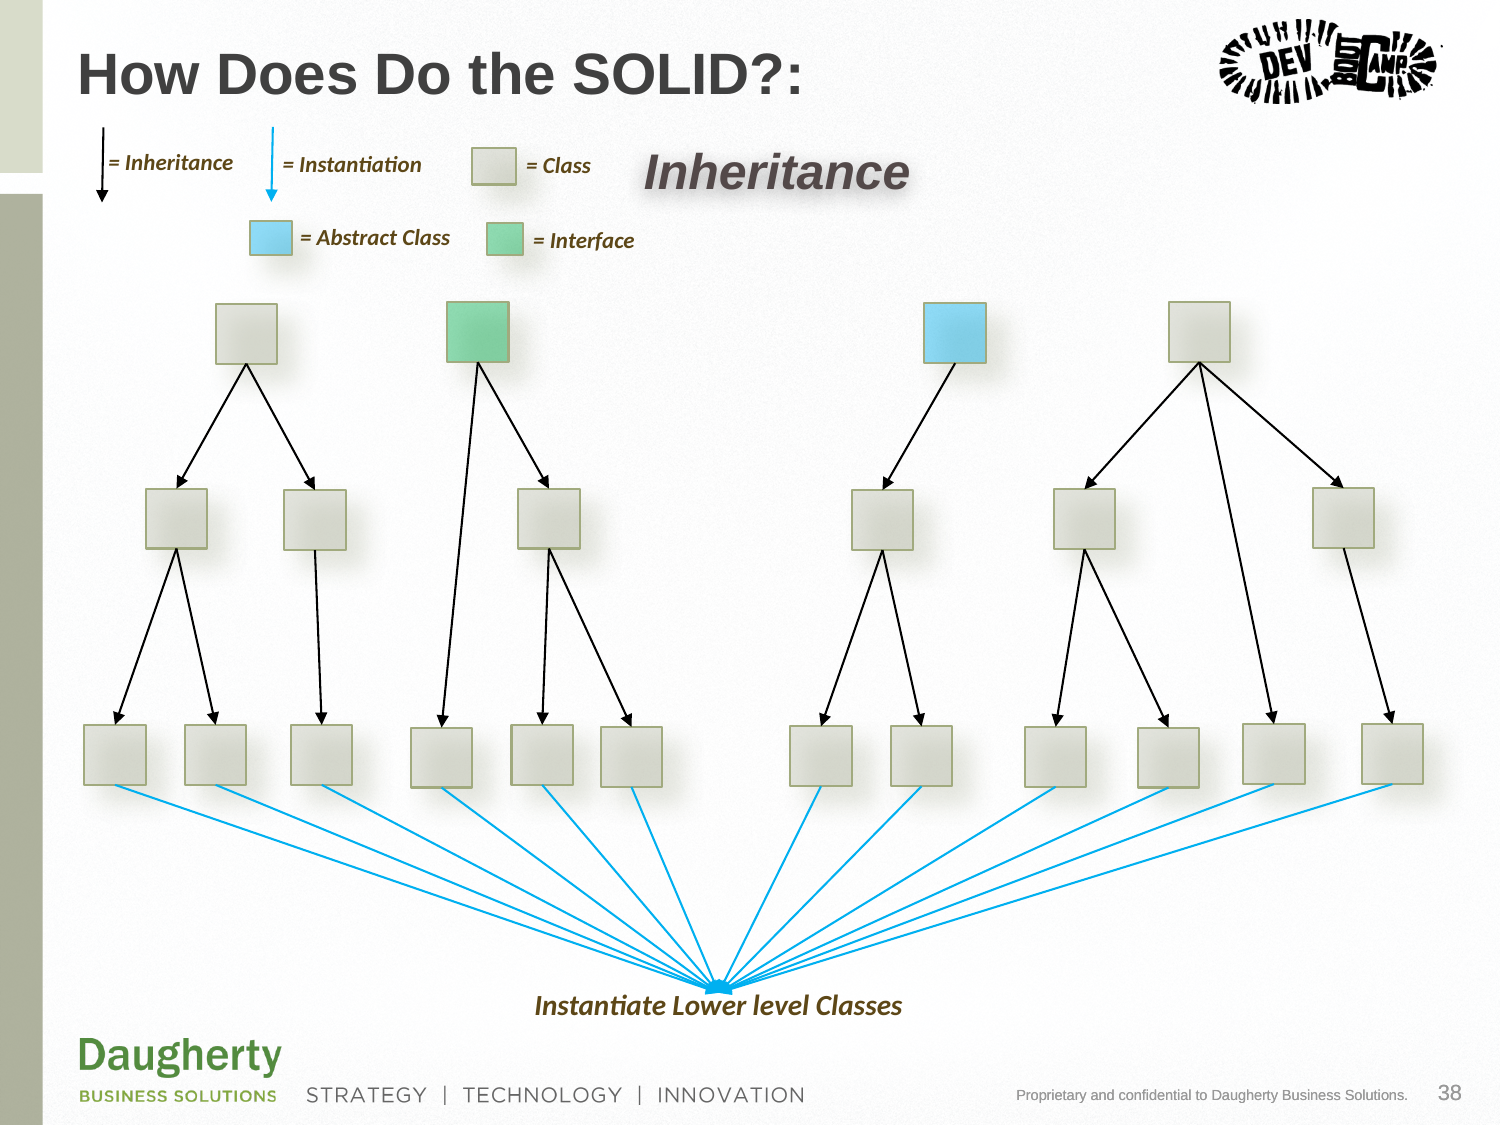

# How Does Do the SOLID?:
Inheritance
= Inheritance

= Instantiation
= Class
= Abstract Class

= Interface

Instantiate Lower level Classes
38
Proprietary and confidential to Daugherty Business Solutions.